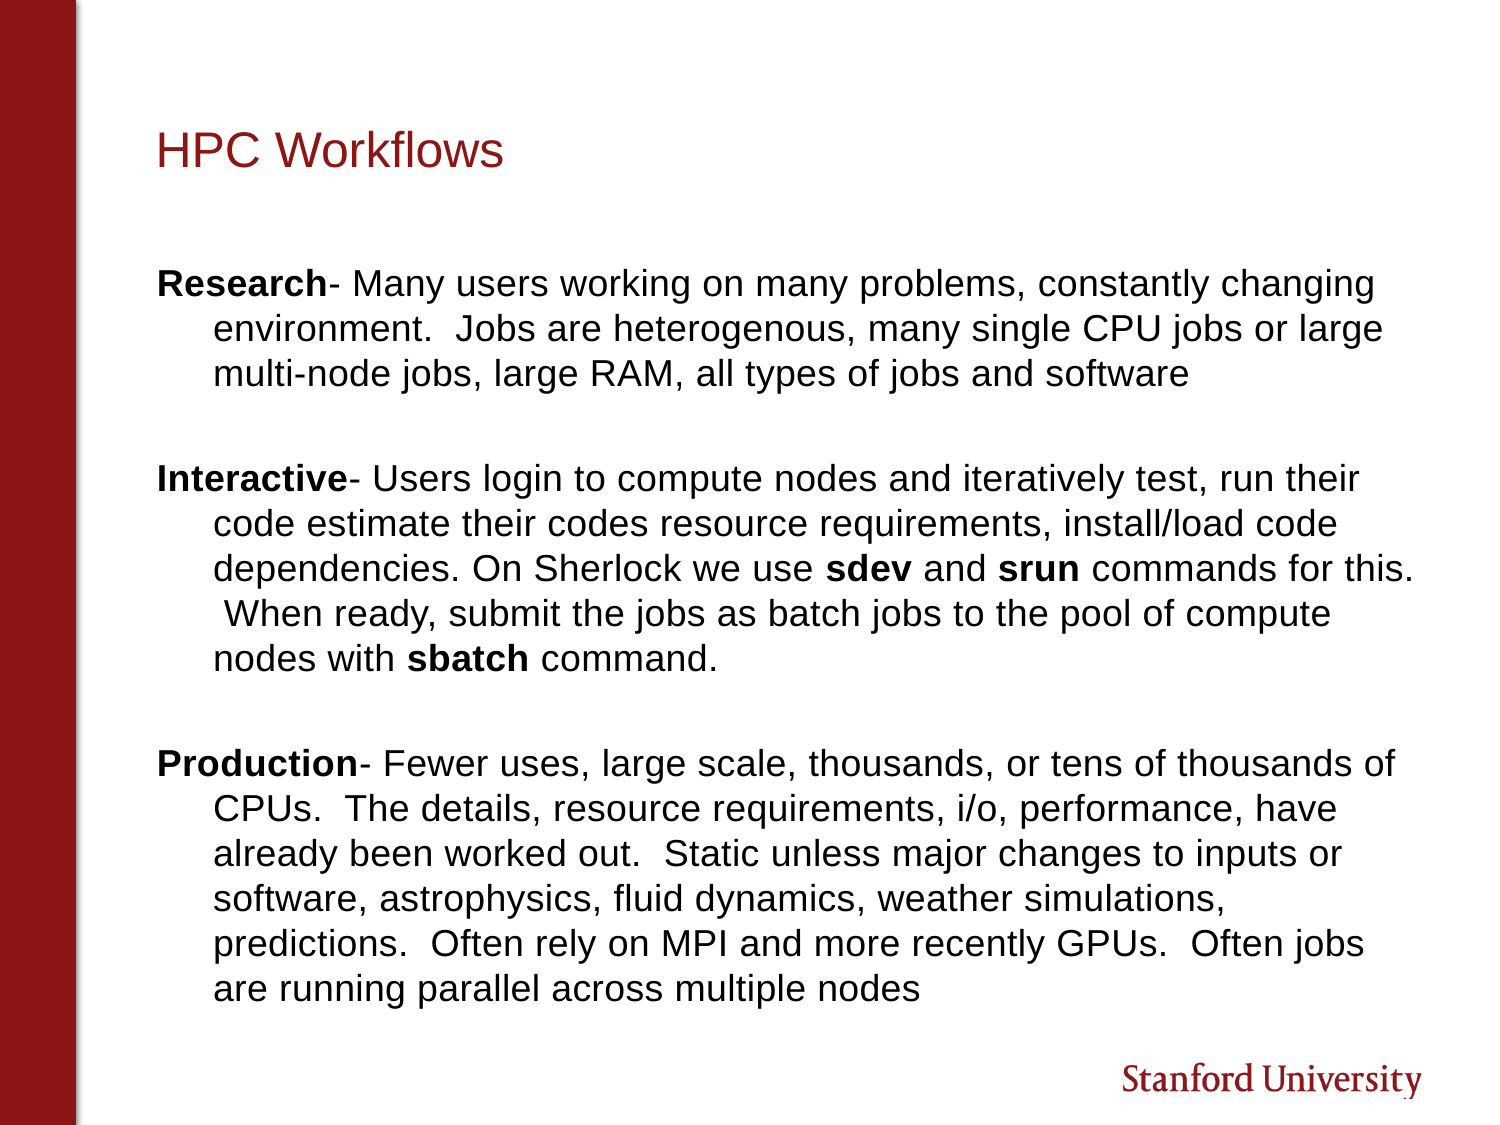

# HPC Workflows

Research- Many users working on many problems, constantly changing environment.  Jobs are heterogenous, many single CPU jobs or large multi-node jobs, large RAM, all types of jobs and software

Interactive- Users login to compute nodes and iteratively test, run their code estimate their codes resource requirements, install/load code dependencies. On Sherlock we use sdev and srun commands for this.  When ready, submit the jobs as batch jobs to the pool of compute nodes with sbatch command.

Production- Fewer uses, large scale, thousands, or tens of thousands of CPUs.  The details, resource requirements, i/o, performance, have already been worked out.  Static unless major changes to inputs or software, astrophysics, fluid dynamics, weather simulations, predictions.  Often rely on MPI and more recently GPUs.  Often jobs are running parallel across multiple nodes